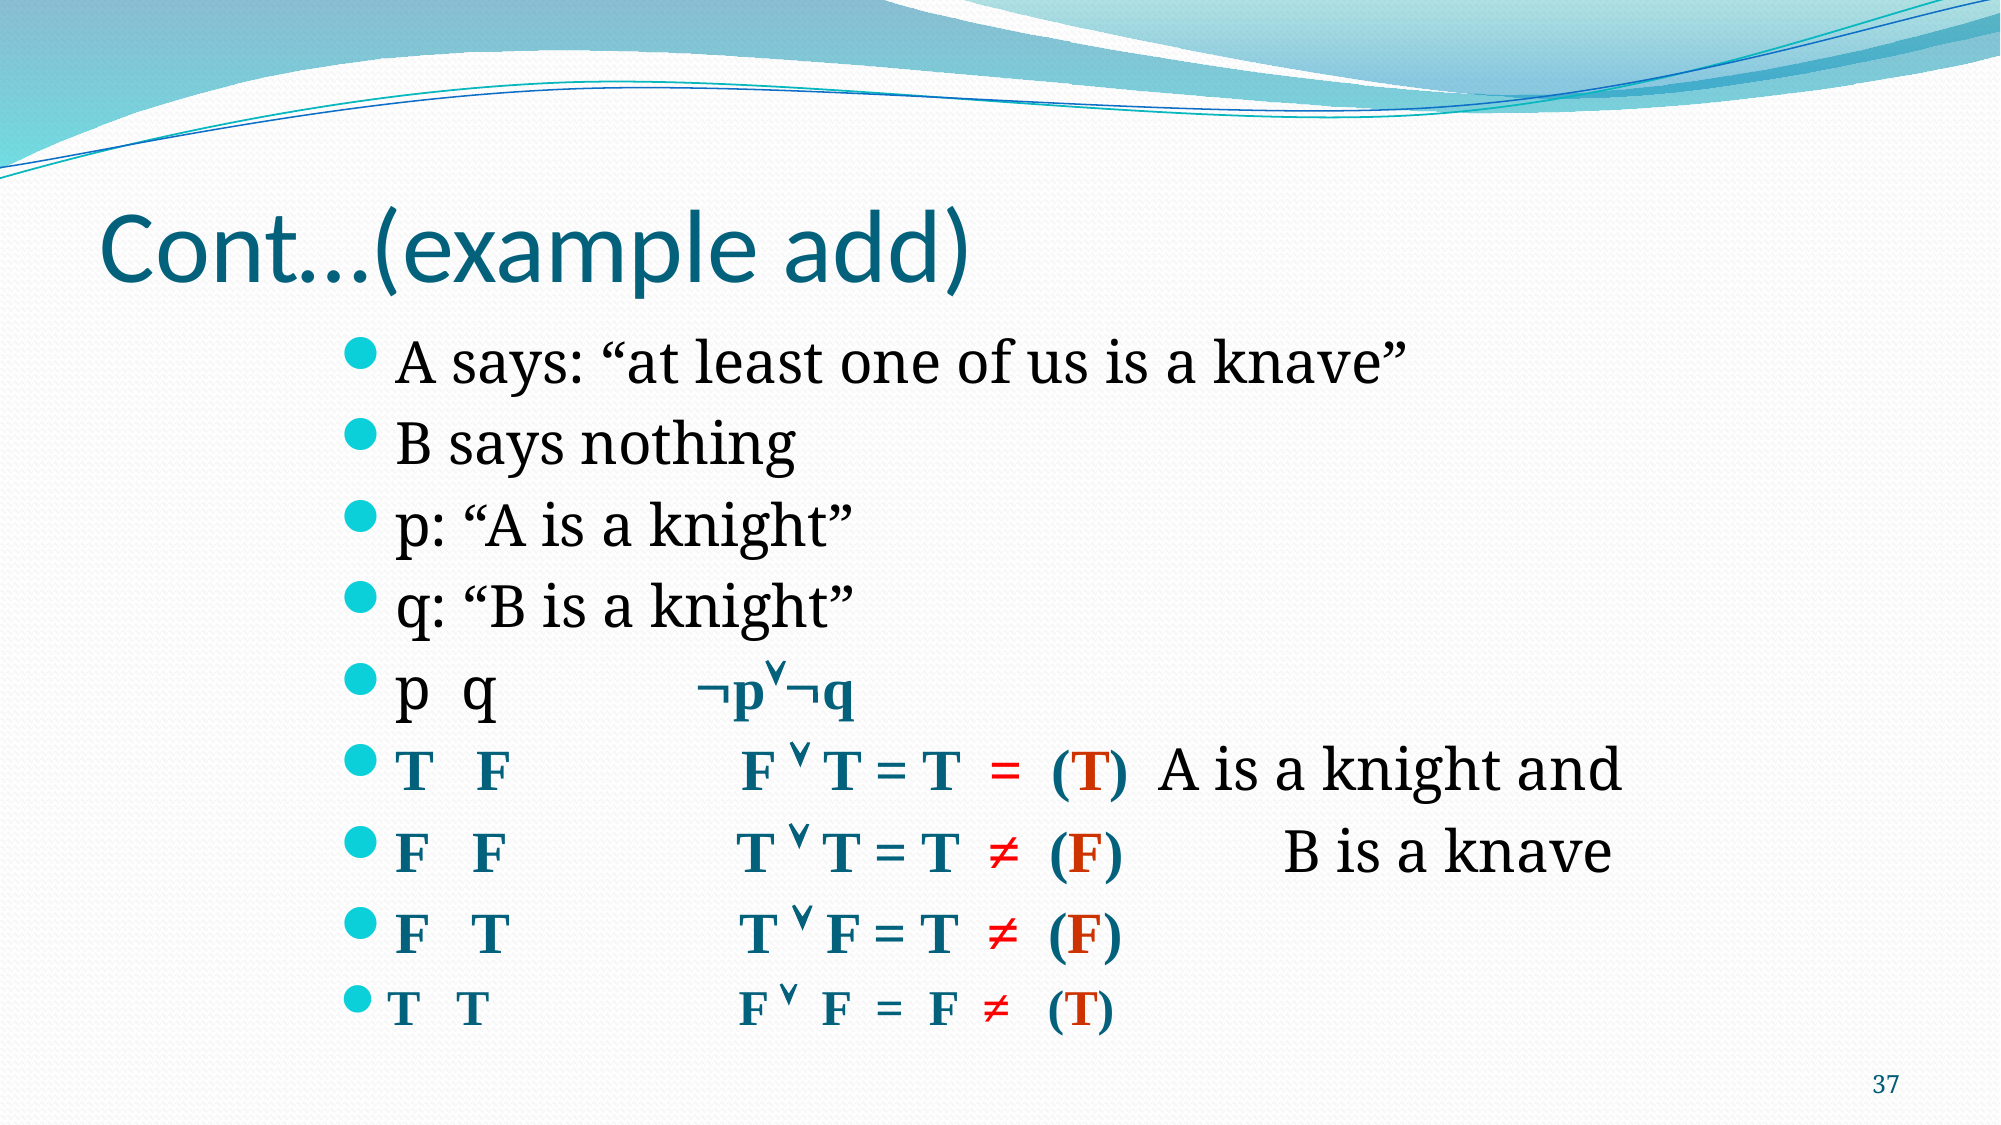

# Cont…(example add)
A says: “at least one of us is a knave”
B says nothing
p: “A is a knight”
q: “B is a knight”
p  q             ¬p∨¬q
T   F                F ∨ T = T  =  (T)  A is a knight and
F   F                T ∨ T = T  ≠  (F)           B is a knave
F   T                T ∨ F = T  ≠  (F)
T   T                    F ∨  F  =  F  ≠   (T)

37